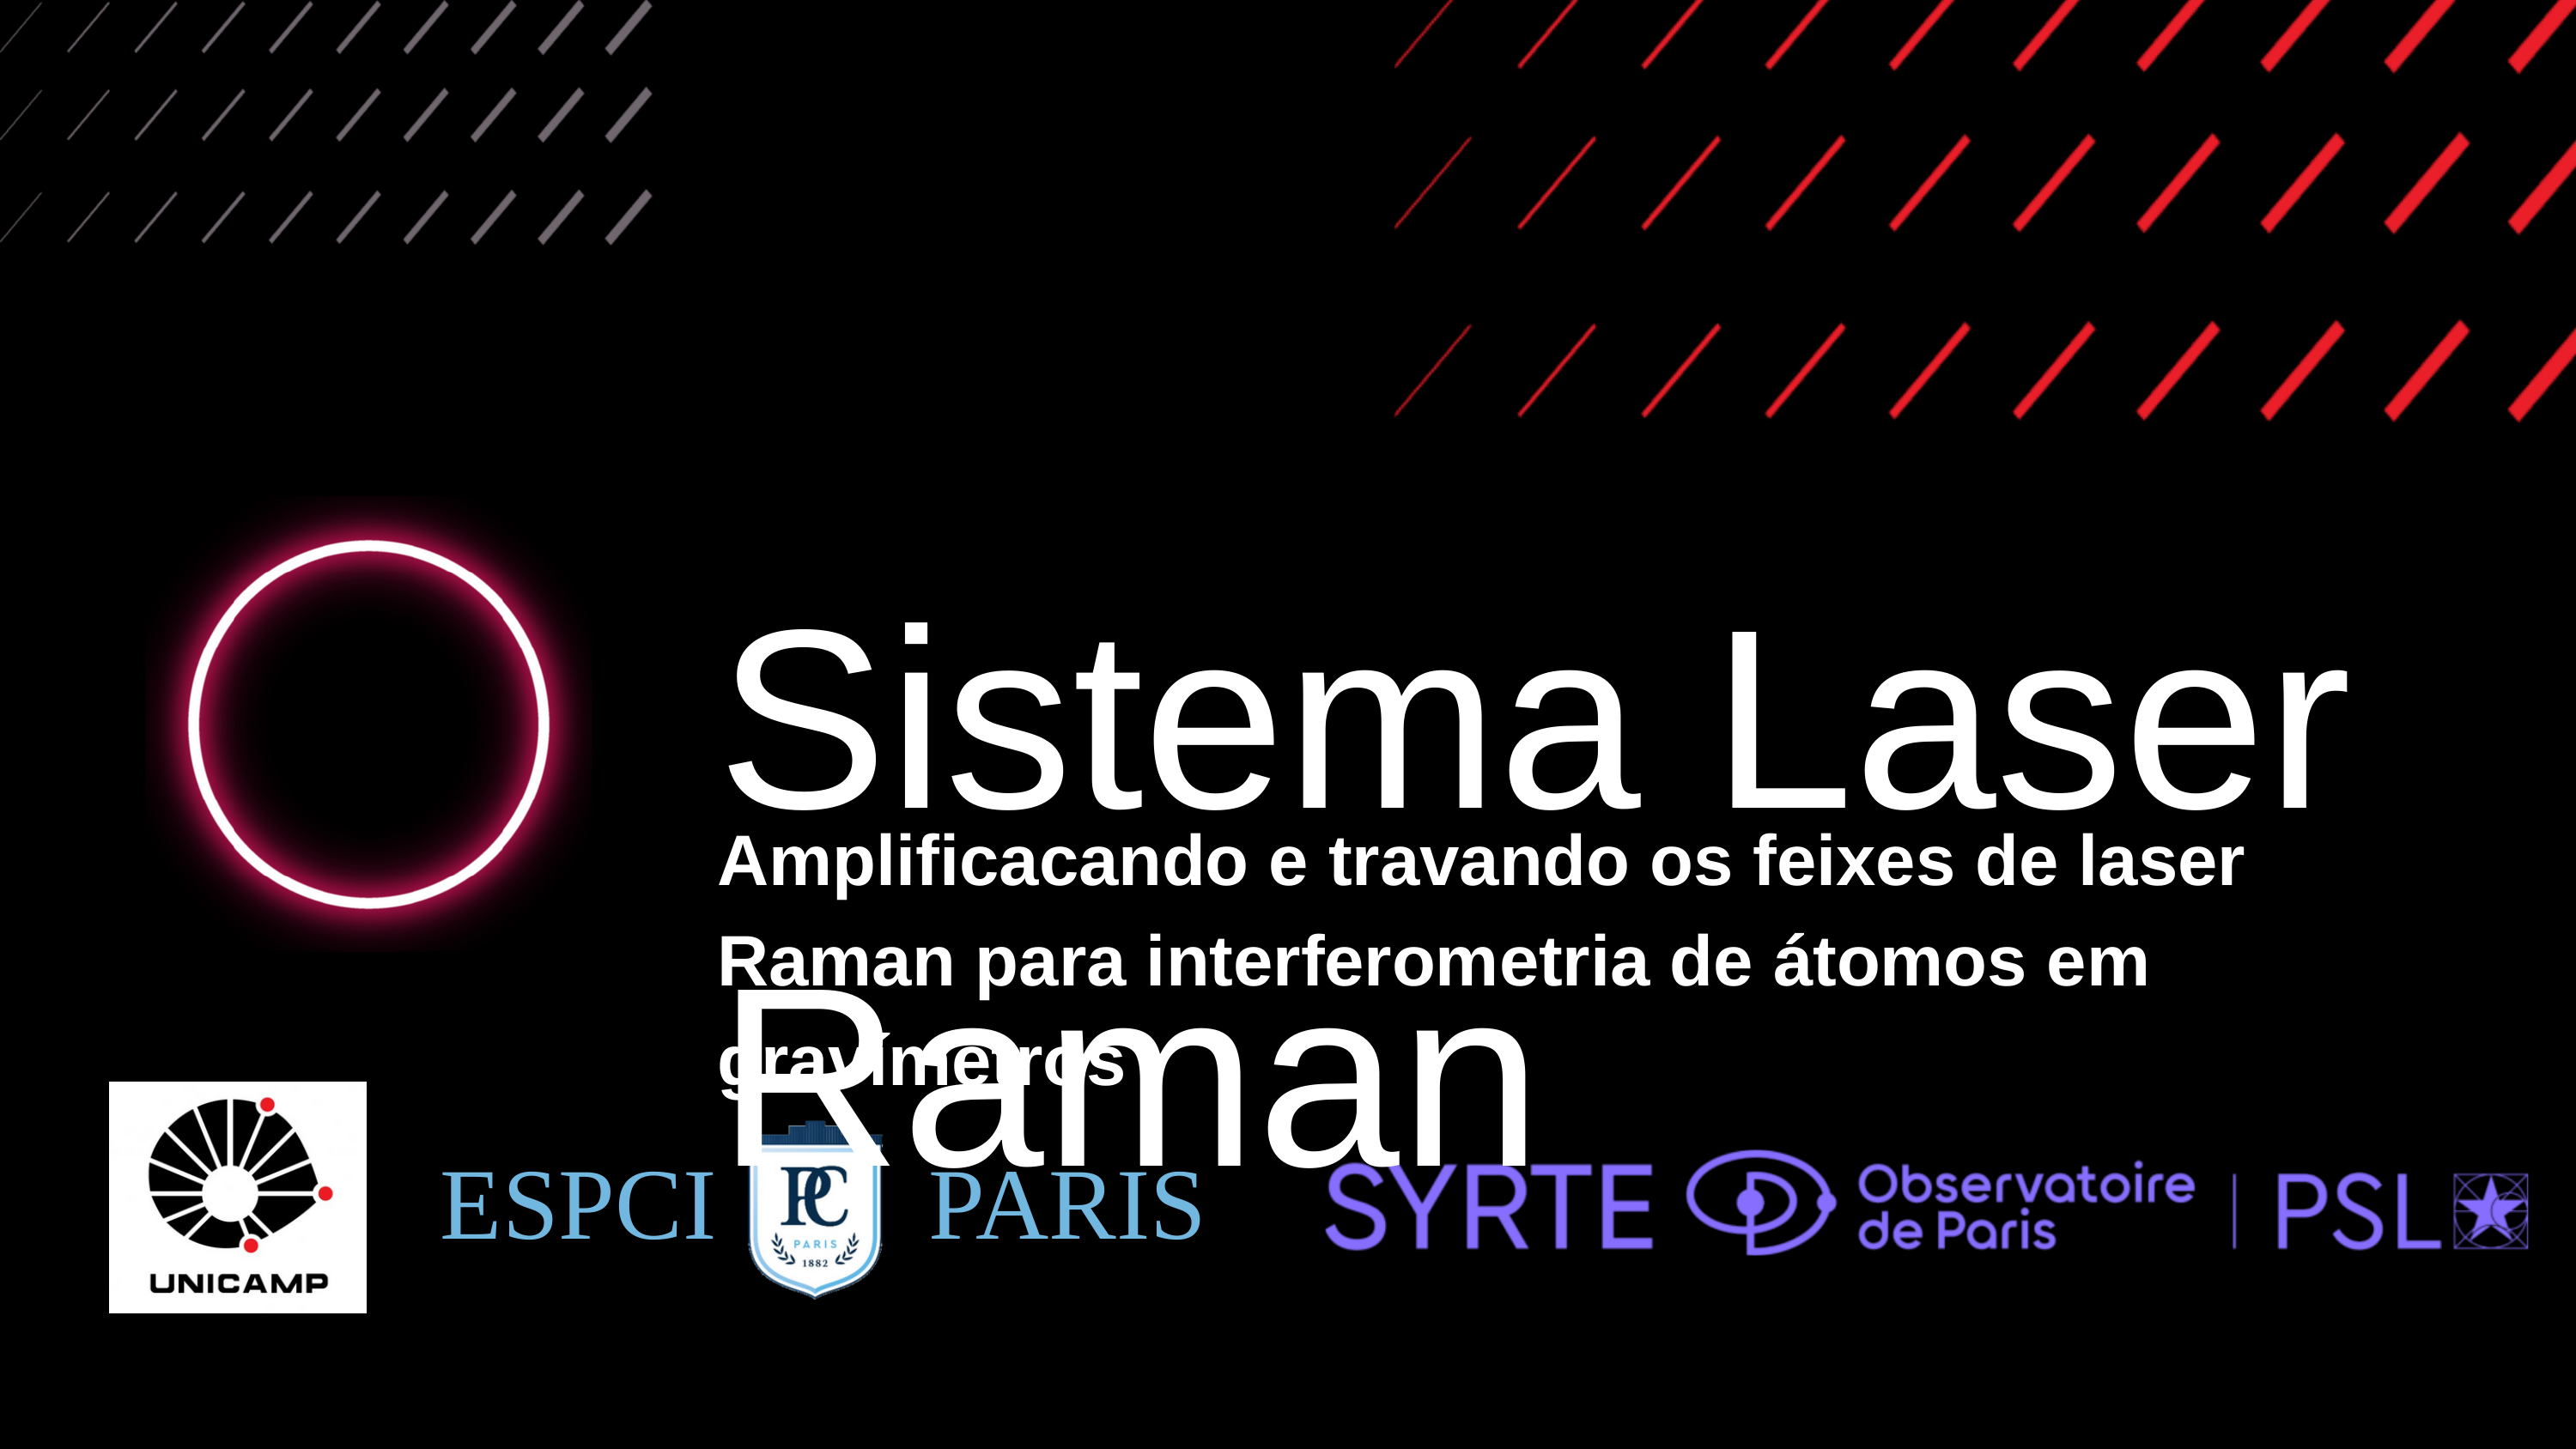

Sistema Laser Raman
Amplificacando e travando os feixes de laser Raman para interferometria de átomos em gravímetros

ESPCI
PARIS